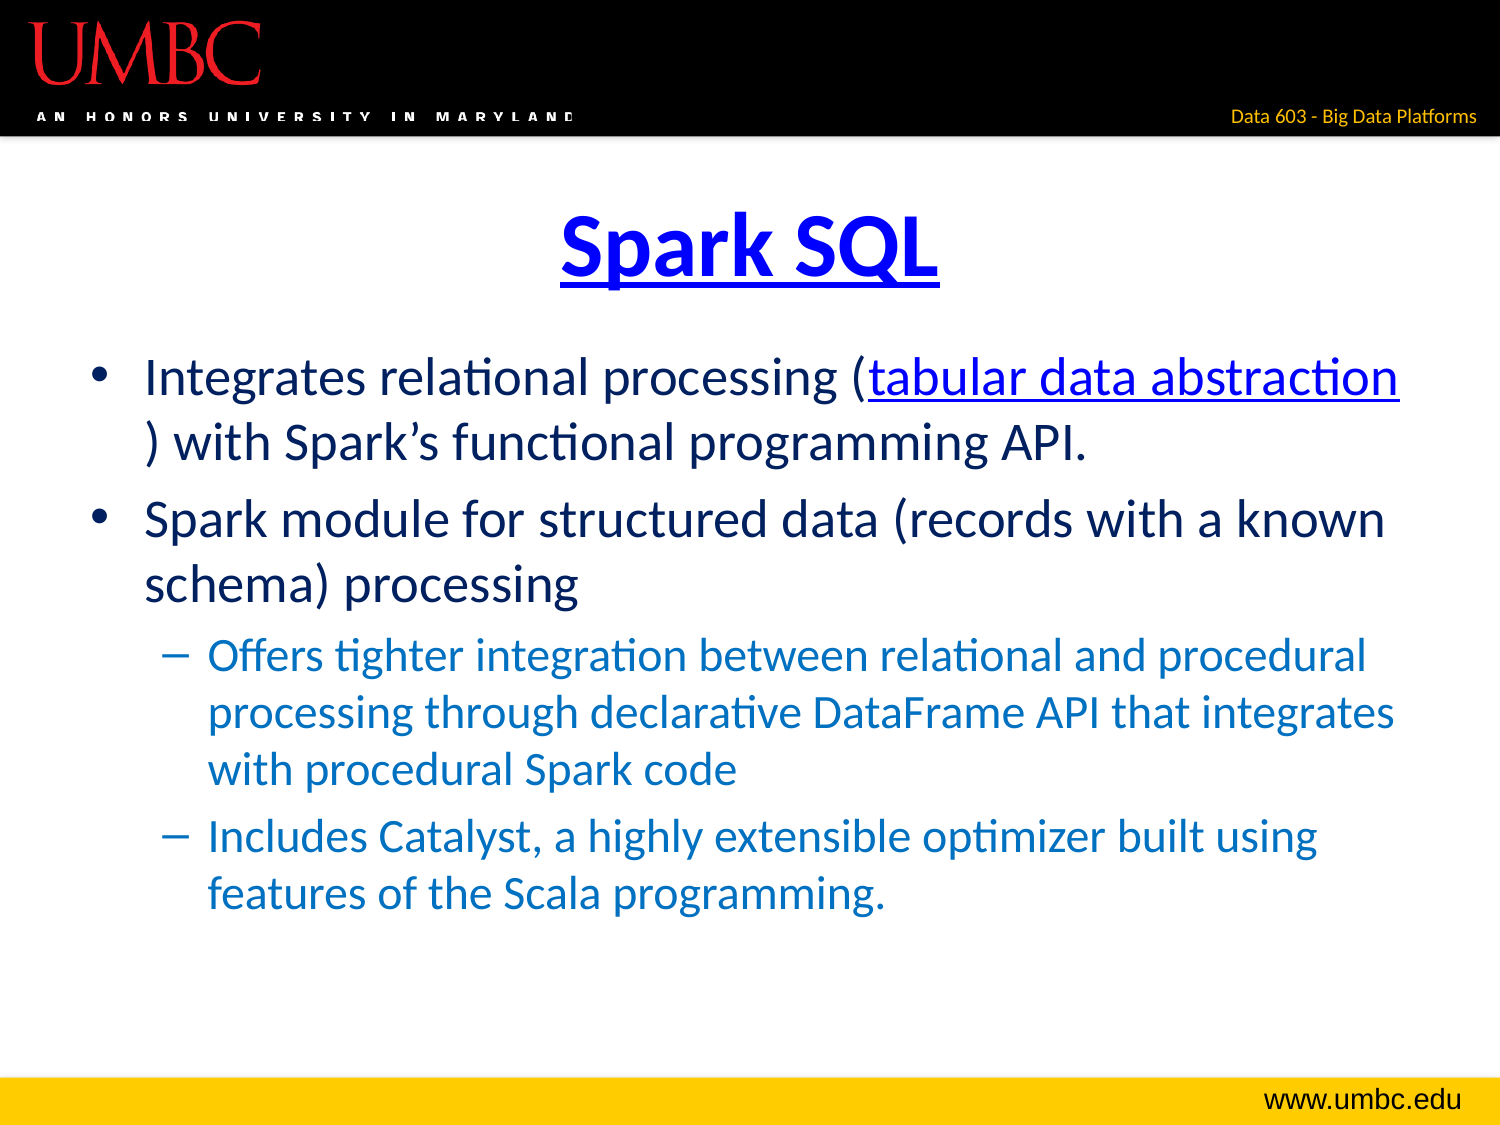

# Spark SQL
Integrates relational processing (tabular data abstraction) with Spark’s functional programming API.
Spark module for structured data (records with a known schema) processing
Offers tighter integration between relational and procedural processing through declarative DataFrame API that integrates with procedural Spark code
Includes Catalyst, a highly extensible optimizer built using features of the Scala programming.